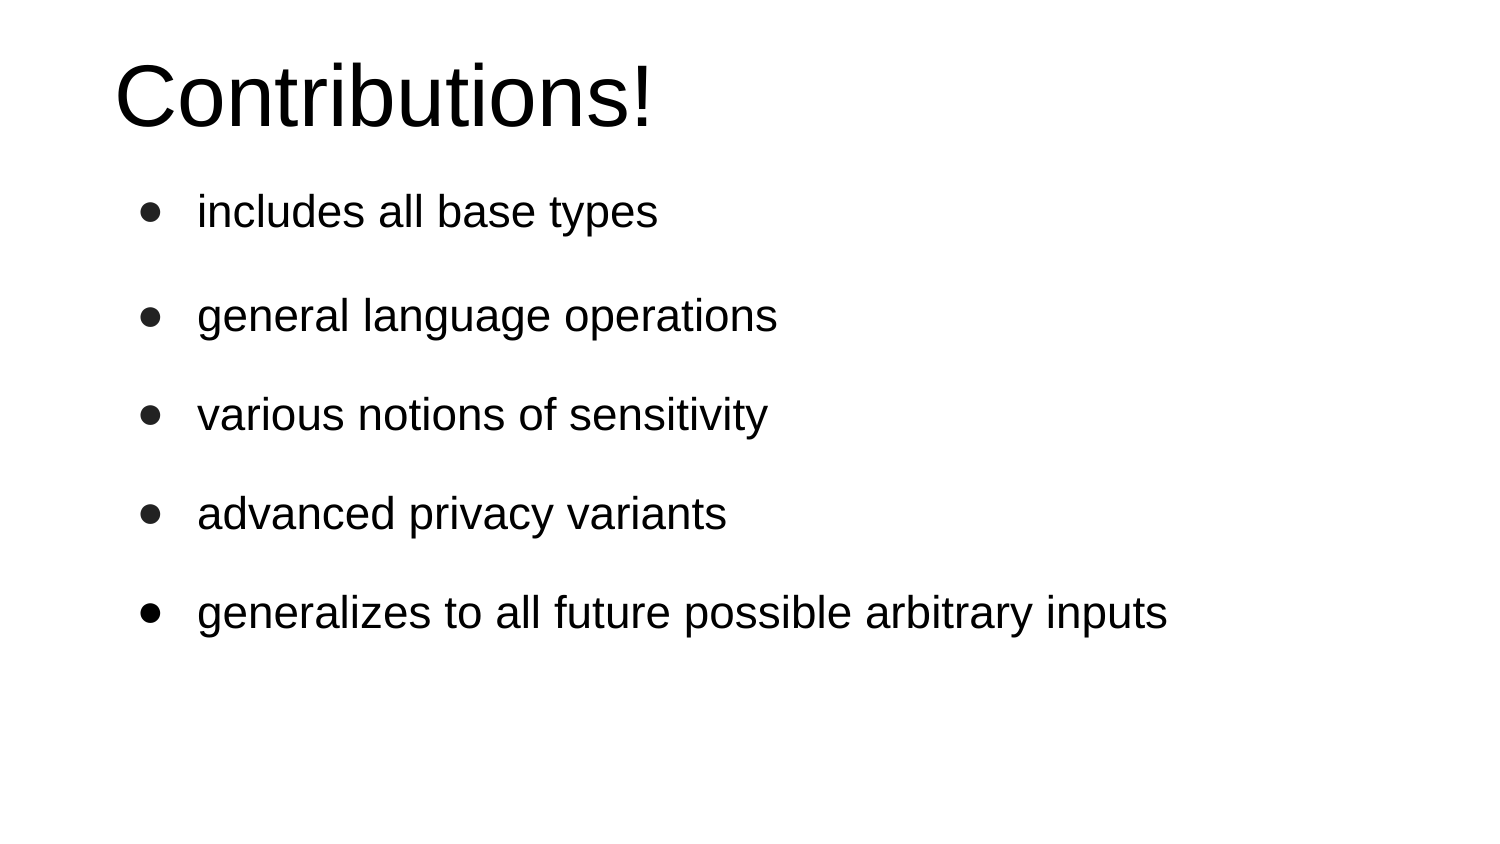

# Contributions!
includes all base types
general language operations
various notions of sensitivity
advanced privacy variants
generalizes to all future possible arbitrary inputs